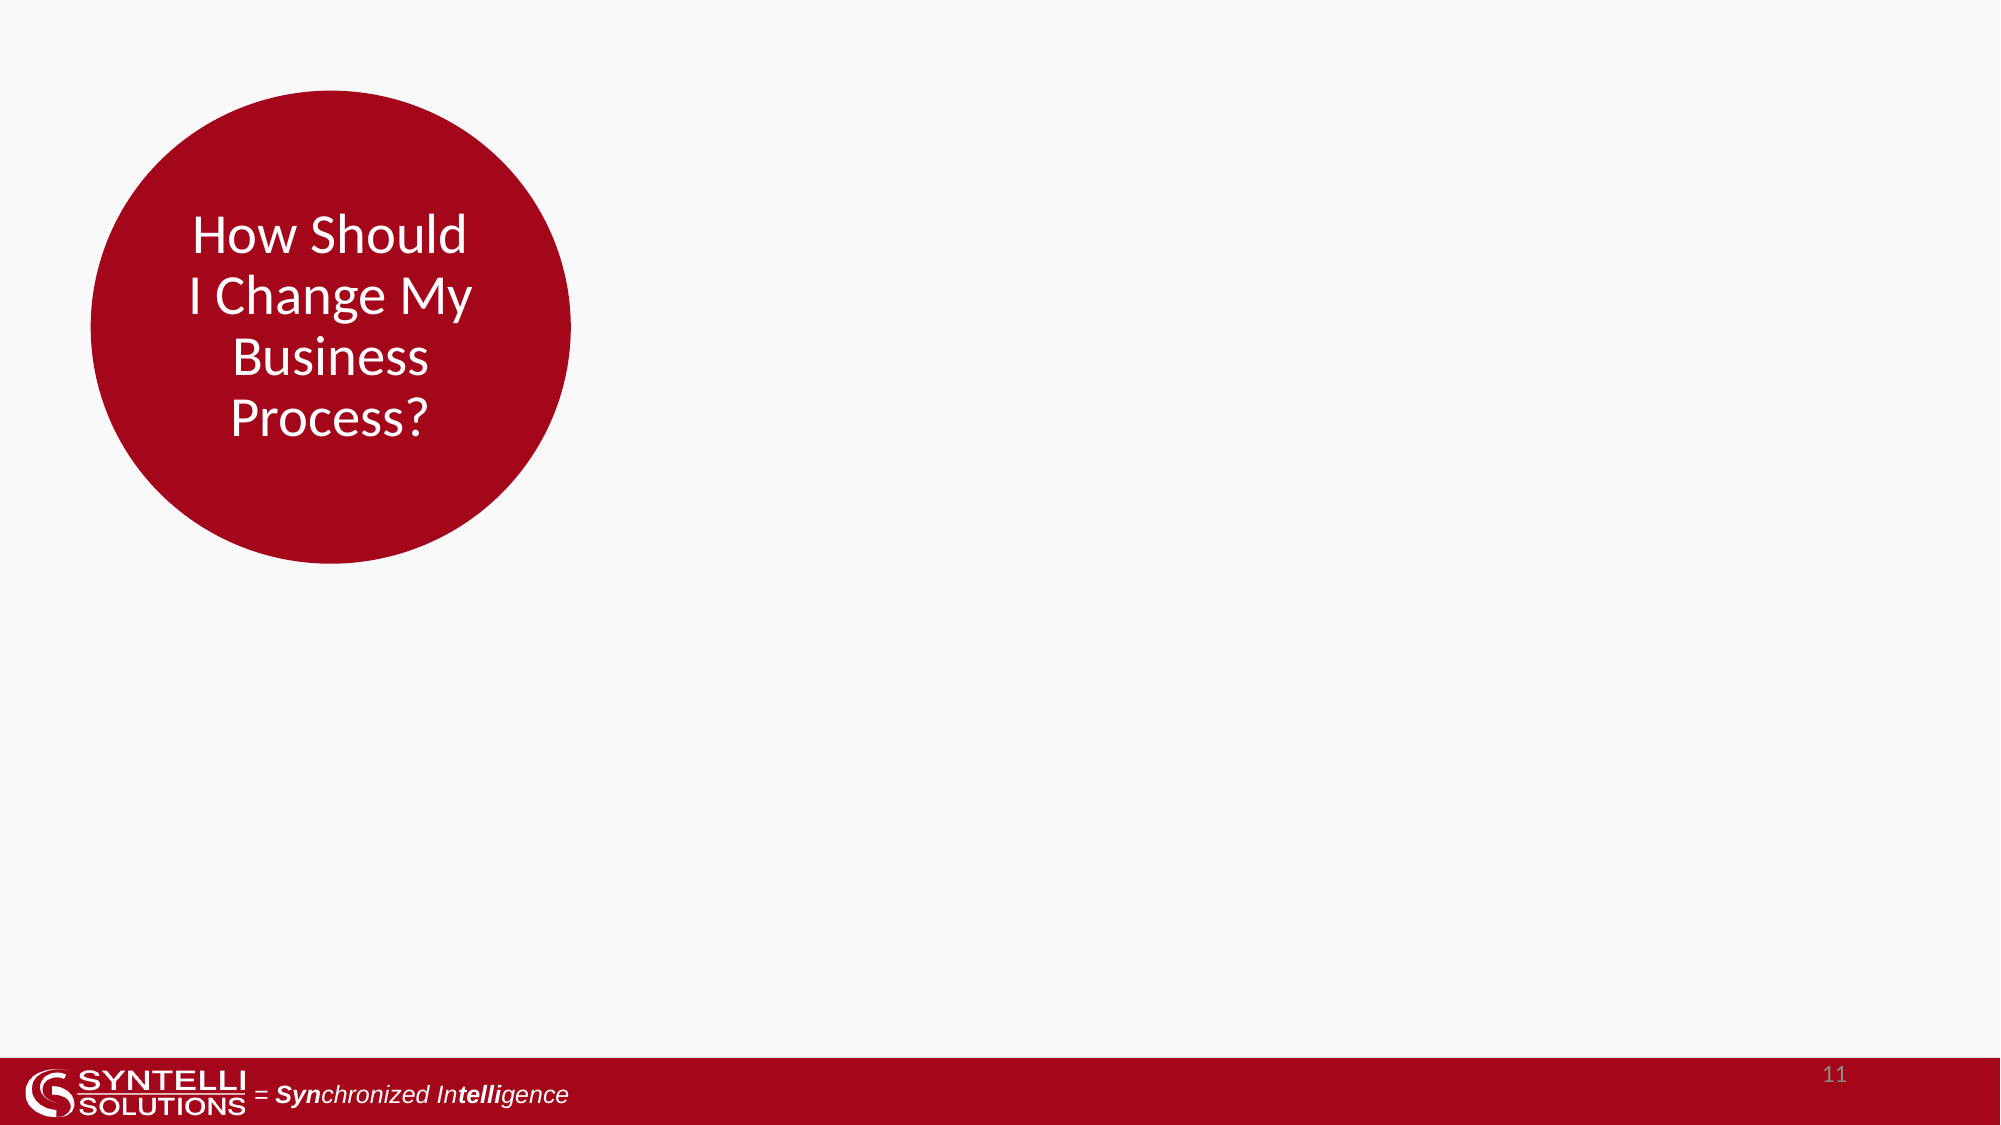

How Should I Change My Business Process?
11